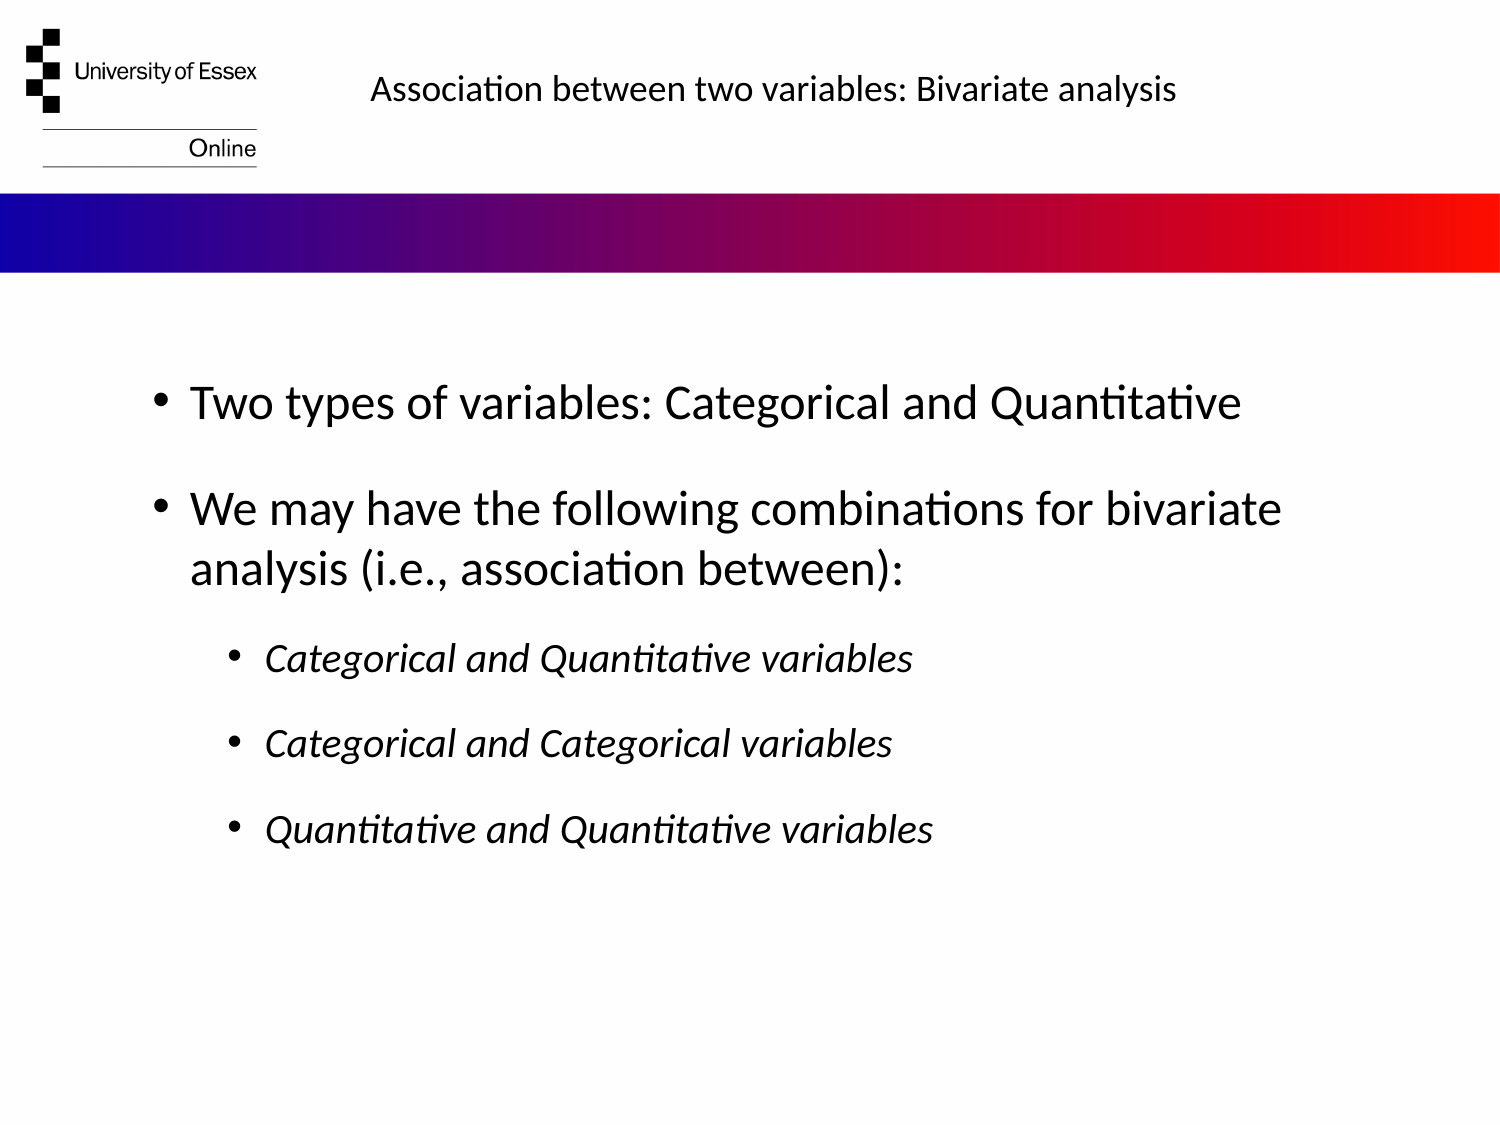

Association between two variables: Bivariate analysis
Two types of variables: Categorical and Quantitative
We may have the following combinations for bivariate analysis (i.e., association between):
Categorical and Quantitative variables
Categorical and Categorical variables
Quantitative and Quantitative variables